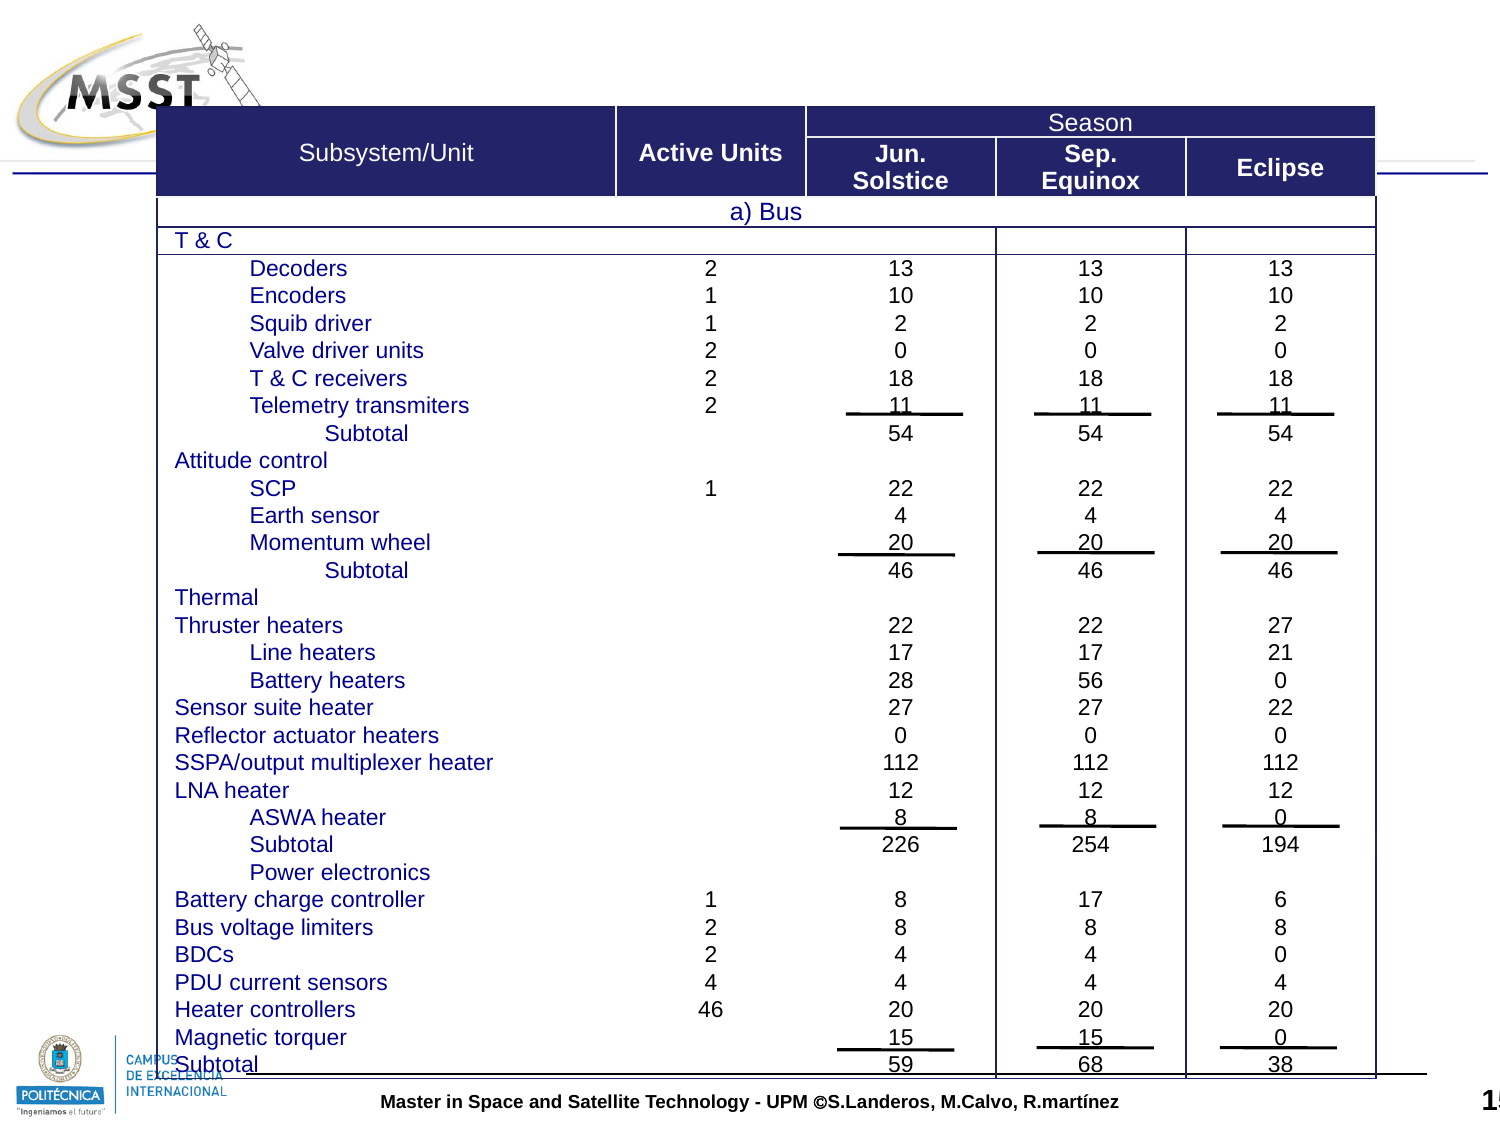

| Subsystem/Unit | Active Units | Season |  |  |
| --- | --- | --- | --- | --- |
|  |  | Jun. Solstice | Sep. Equinox | Eclipse |
| a) Bus |  |  |  |  |
| T & C |  |  |  |  |
| Decoders | 2 | 13 | 13 | 13 |
| Encoders | 1 | 10 | 10 | 10 |
| Squib driver | 1 | 2 | 2 | 2 |
| Valve driver units | 2 | 0 | 0 | 0 |
| T & C receivers | 2 | 18 | 18 | 18 |
| Telemetry transmiters | 2 | 11 | 11 | 11 |
| Subtotal |  | 54 | 54 | 54 |
| Attitude control |  |  |  |  |
| SCP | 1 | 22 | 22 | 22 |
| Earth sensor |  | 4 | 4 | 4 |
| Momentum wheel |  | 20 | 20 | 20 |
| Subtotal |  | 46 | 46 | 46 |
| Thermal |  |  |  |  |
| Thruster heaters |  | 22 | 22 | 27 |
| Line heaters |  | 17 | 17 | 21 |
| Battery heaters |  | 28 | 56 | 0 |
| Sensor suite heater |  | 27 | 27 | 22 |
| Reflector actuator heaters |  | 0 | 0 | 0 |
| SSPA/output multiplexer heater |  | 112 | 112 | 112 |
| LNA heater |  | 12 | 12 | 12 |
| ASWA heater |  | 8 | 8 | 0 |
| Subtotal |  | 226 | 254 | 194 |
| Power electronics |  |  |  |  |
| Battery charge controller | 1 | 8 | 17 | 6 |
| Bus voltage limiters | 2 | 8 | 8 | 8 |
| BDCs | 2 | 4 | 4 | 0 |
| PDU current sensors | 4 | 4 | 4 | 4 |
| Heater controllers | 46 | 20 | 20 | 20 |
| Magnetic torquer |  | 15 | 15 | 0 |
| Subtotal |  | 59 | 68 | 38 |